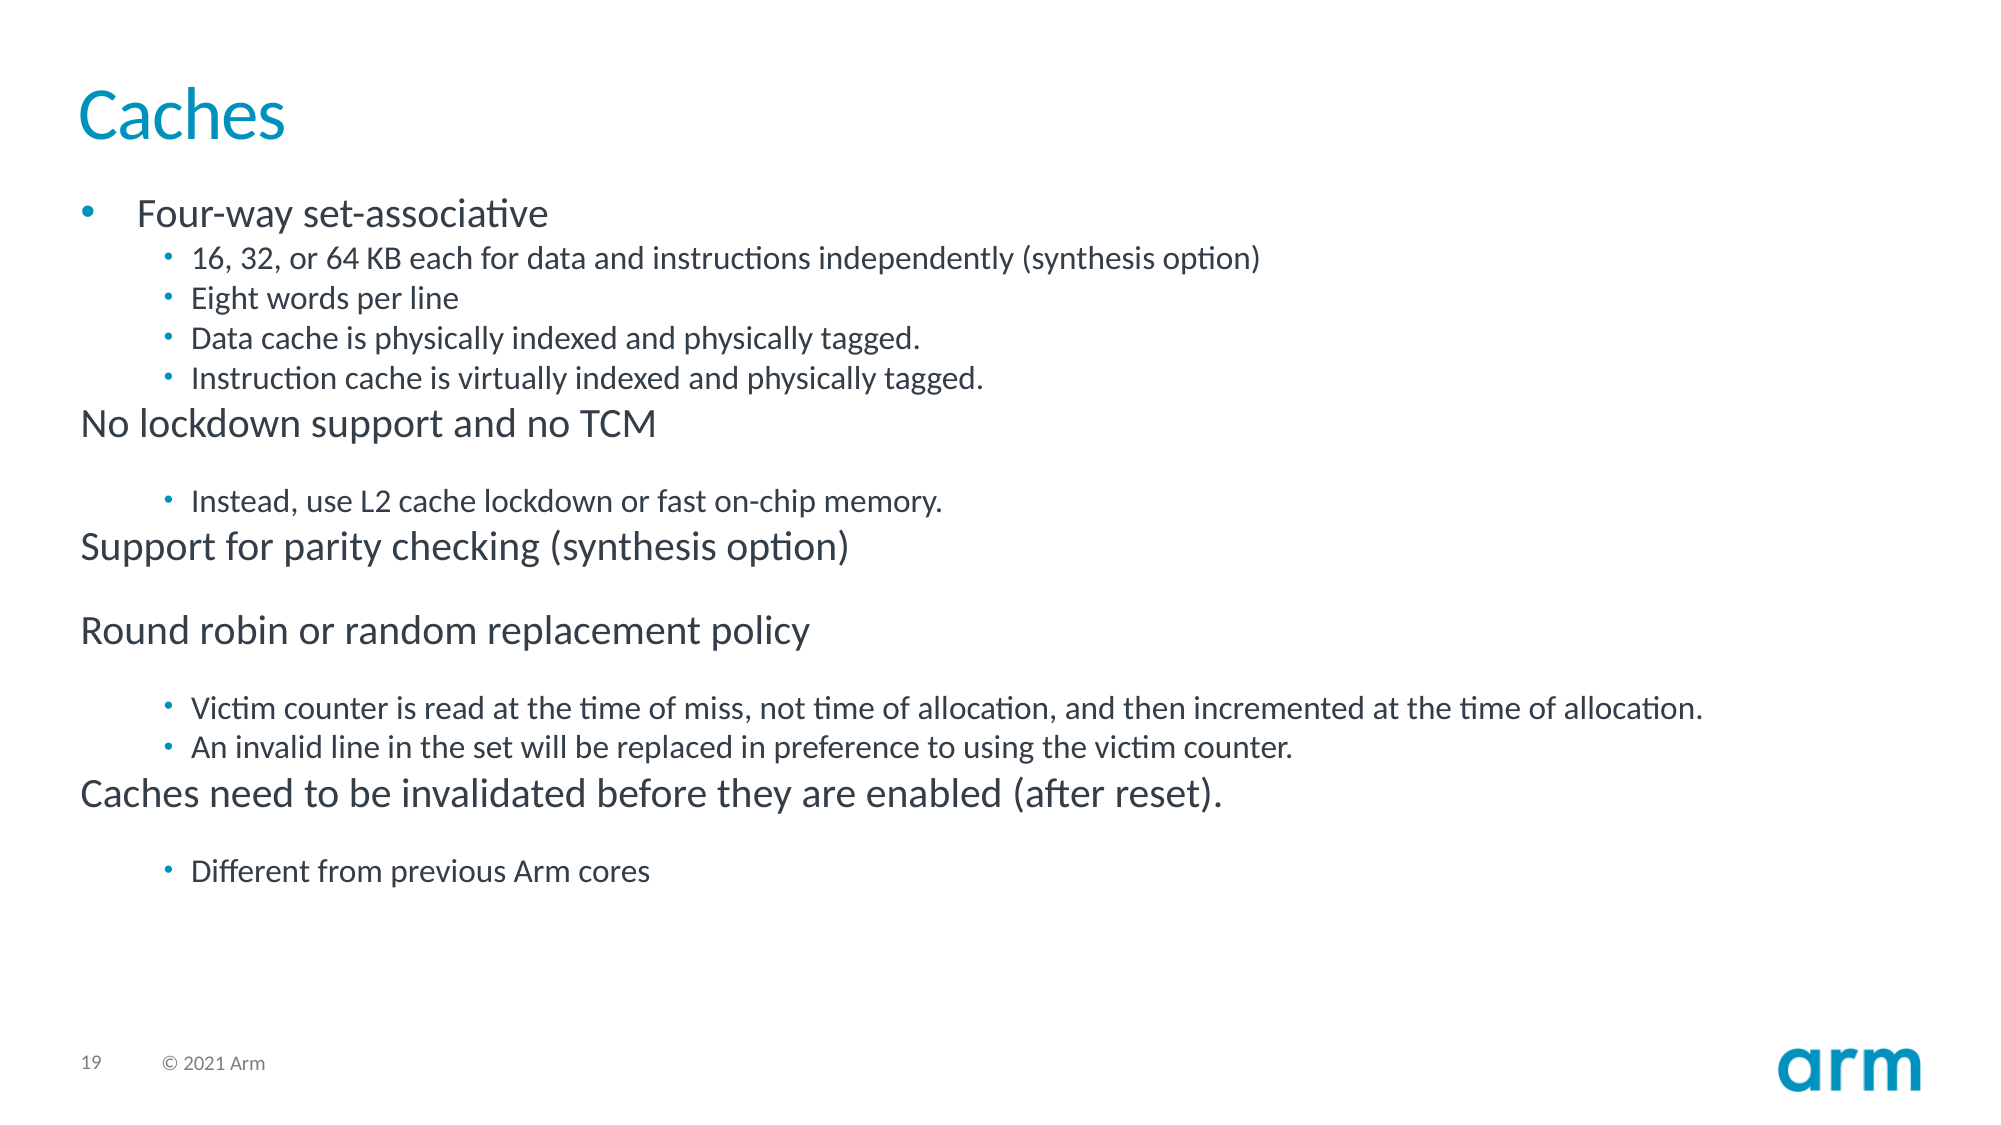

# Caches
Four-way set-associative
16, 32, or 64 KB each for data and instructions independently (synthesis option)
Eight words per line
Data cache is physically indexed and physically tagged.
Instruction cache is virtually indexed and physically tagged.
No lockdown support and no TCM
Instead, use L2 cache lockdown or fast on-chip memory.
Support for parity checking (synthesis option)
Round robin or random replacement policy
Victim counter is read at the time of miss, not time of allocation, and then incremented at the time of allocation.
An invalid line in the set will be replaced in preference to using the victim counter.
Caches need to be invalidated before they are enabled (after reset).
Different from previous Arm cores